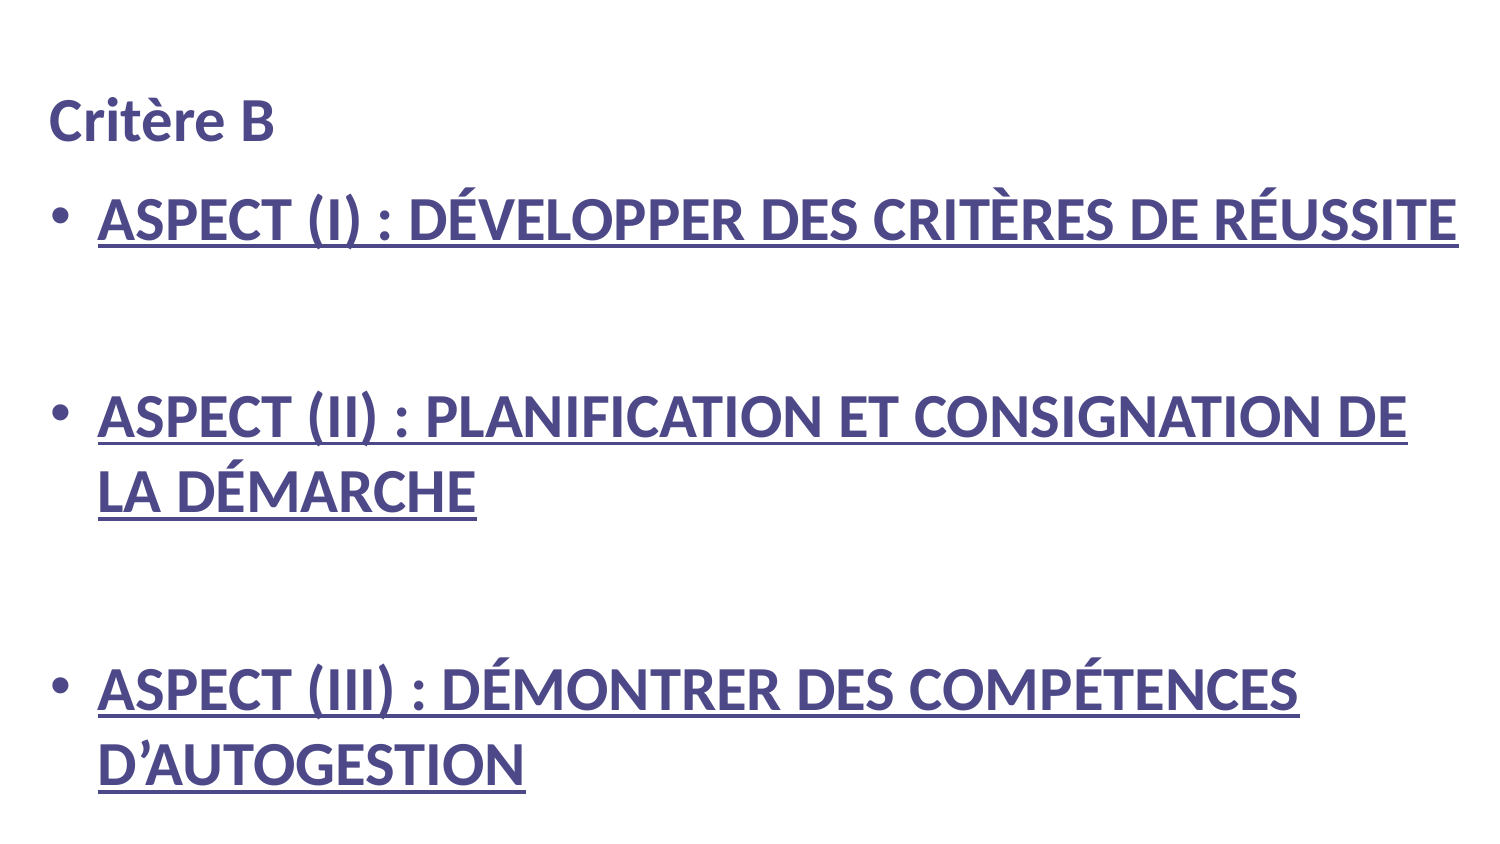

Critère B
Aspect (i) : Développer des Critères de réussite

Aspect (ii) : Planification et consignation de la démarche

Aspect (iii) : Démontrer des Compétences d’autogestion